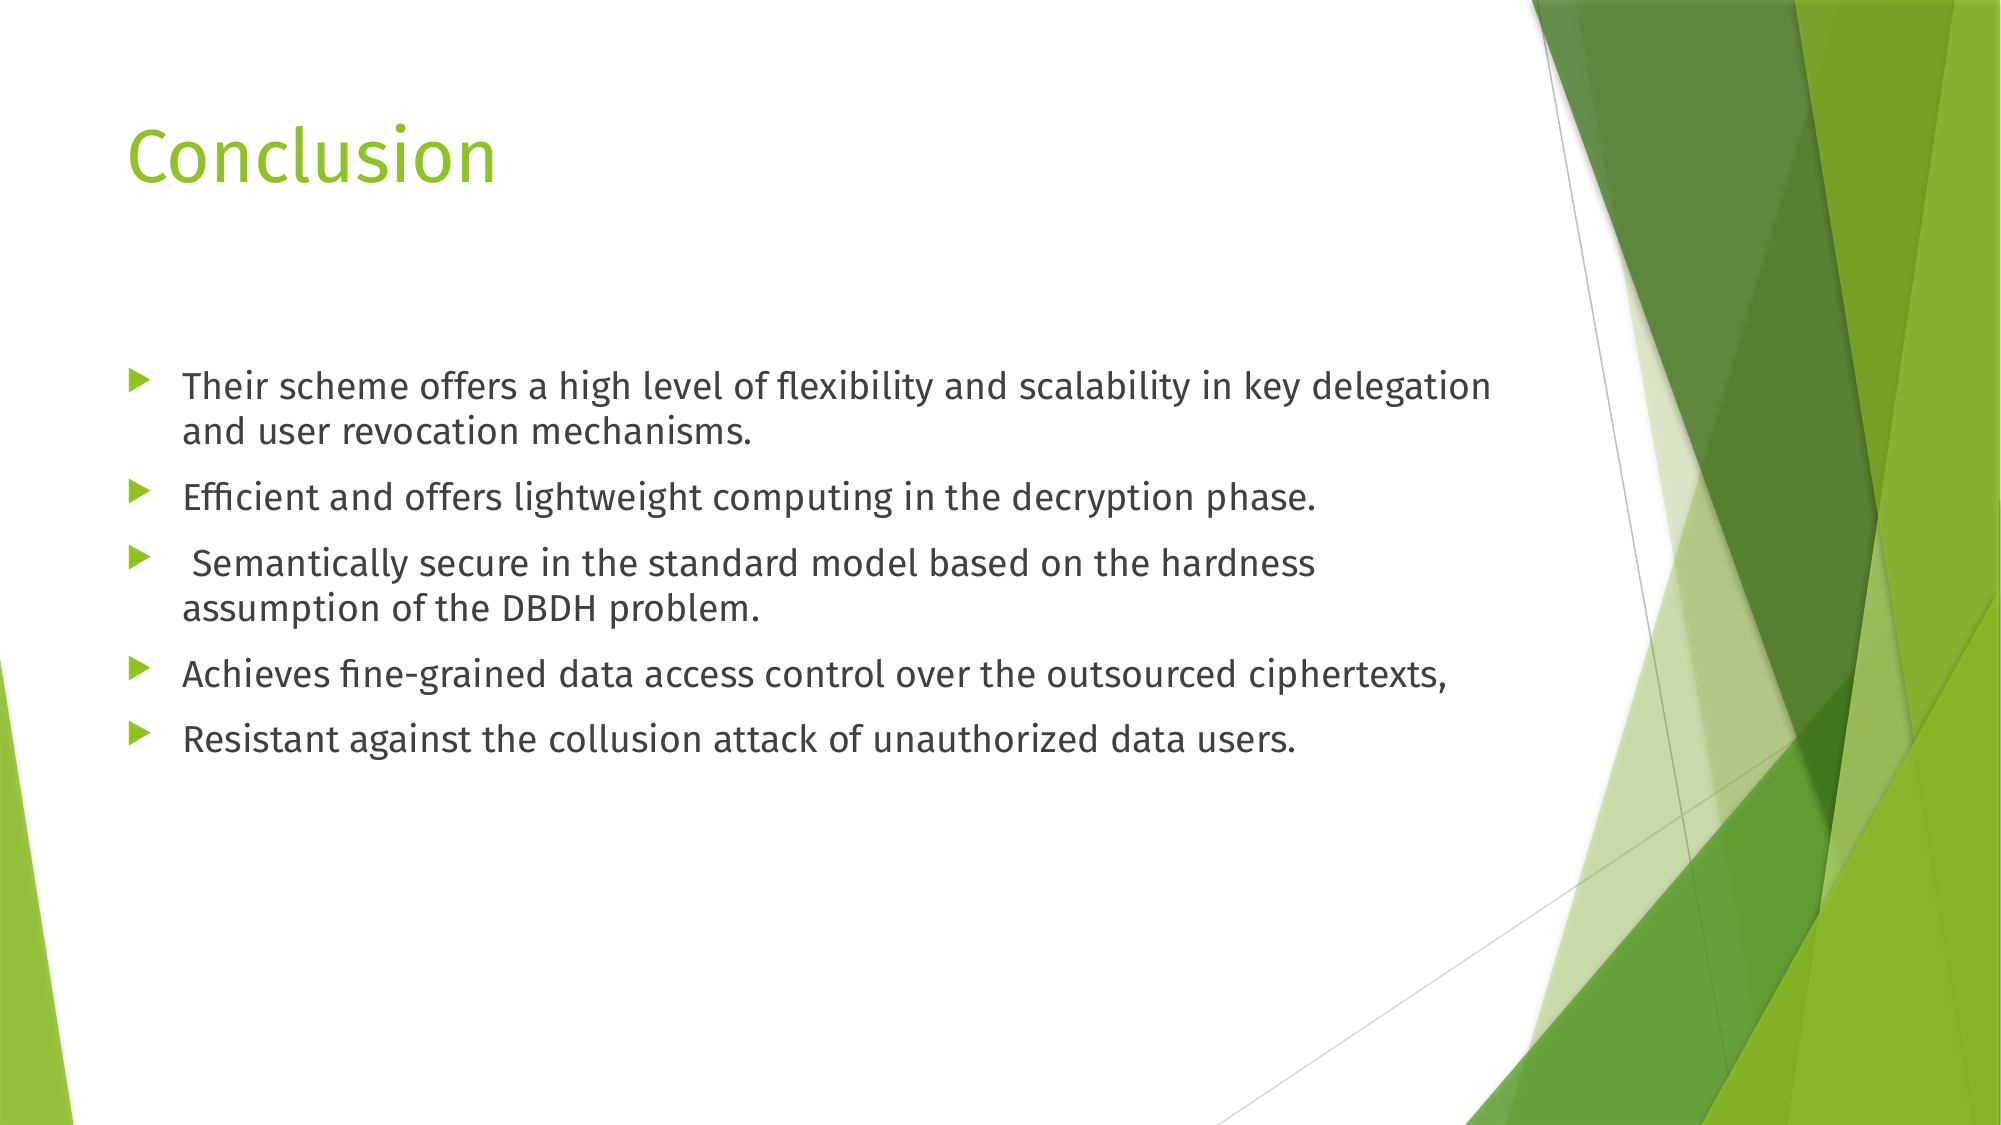

# Conclusion
Their scheme offers a high level of flexibility and scalability in key delegation and user revocation mechanisms.
Efficient and offers lightweight computing in the decryption phase.
 Semantically secure in the standard model based on the hardness assumption of the DBDH problem.
Achieves fine-grained data access control over the outsourced ciphertexts,
Resistant against the collusion attack of unauthorized data users.